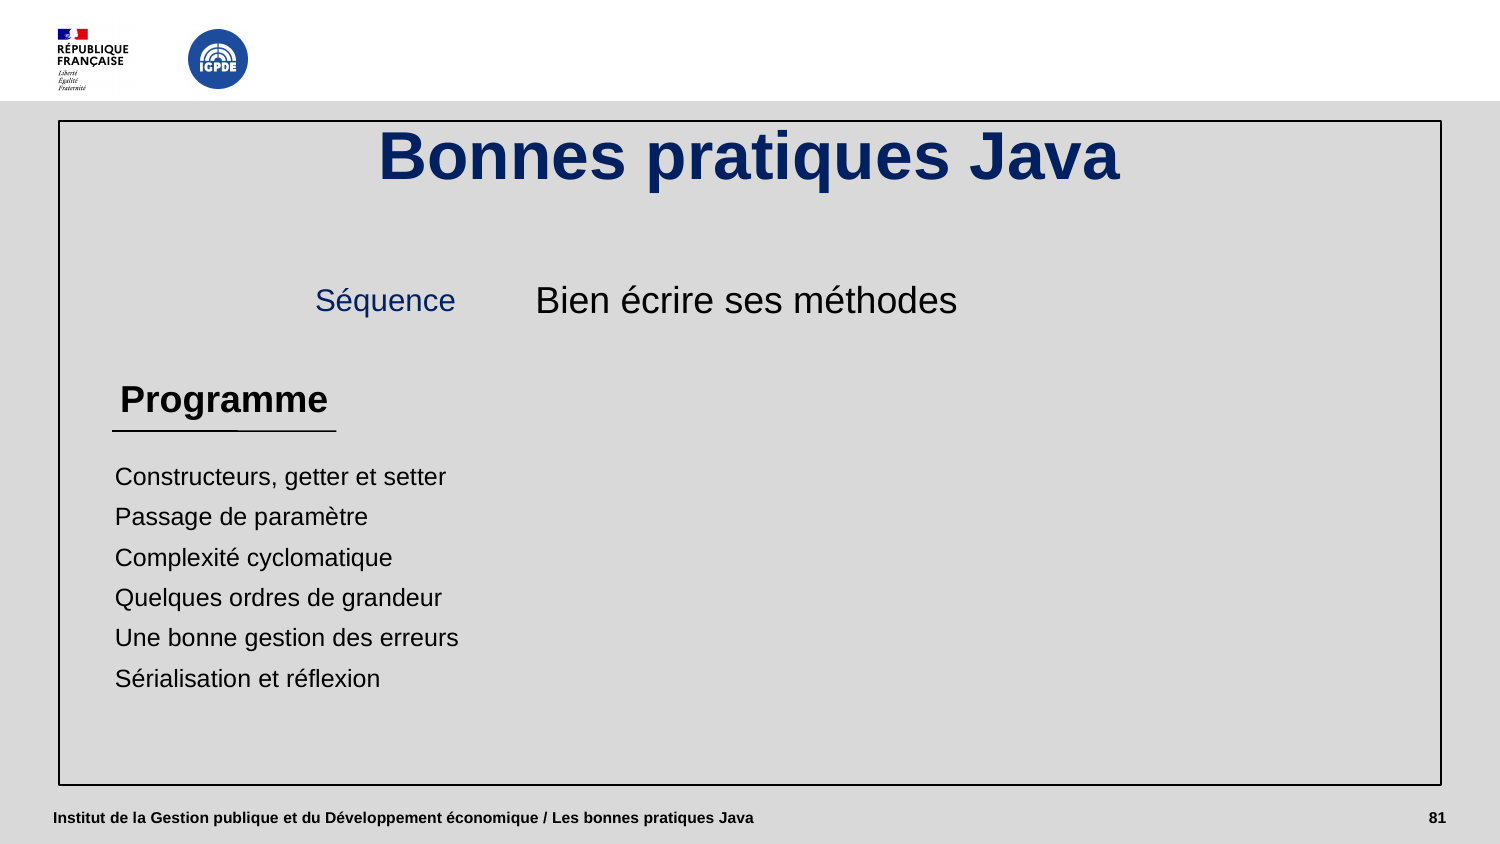

# Bonnes pratiques Java
Bien écrire ses méthodes
Séquence

Programme
Constructeurs, getter et setter
Passage de paramètre
Complexité cyclomatique
Quelques ordres de grandeur
Une bonne gestion des erreurs
Sérialisation et réflexion
Institut de la Gestion publique et du Développement économique / Les bonnes pratiques Java
81